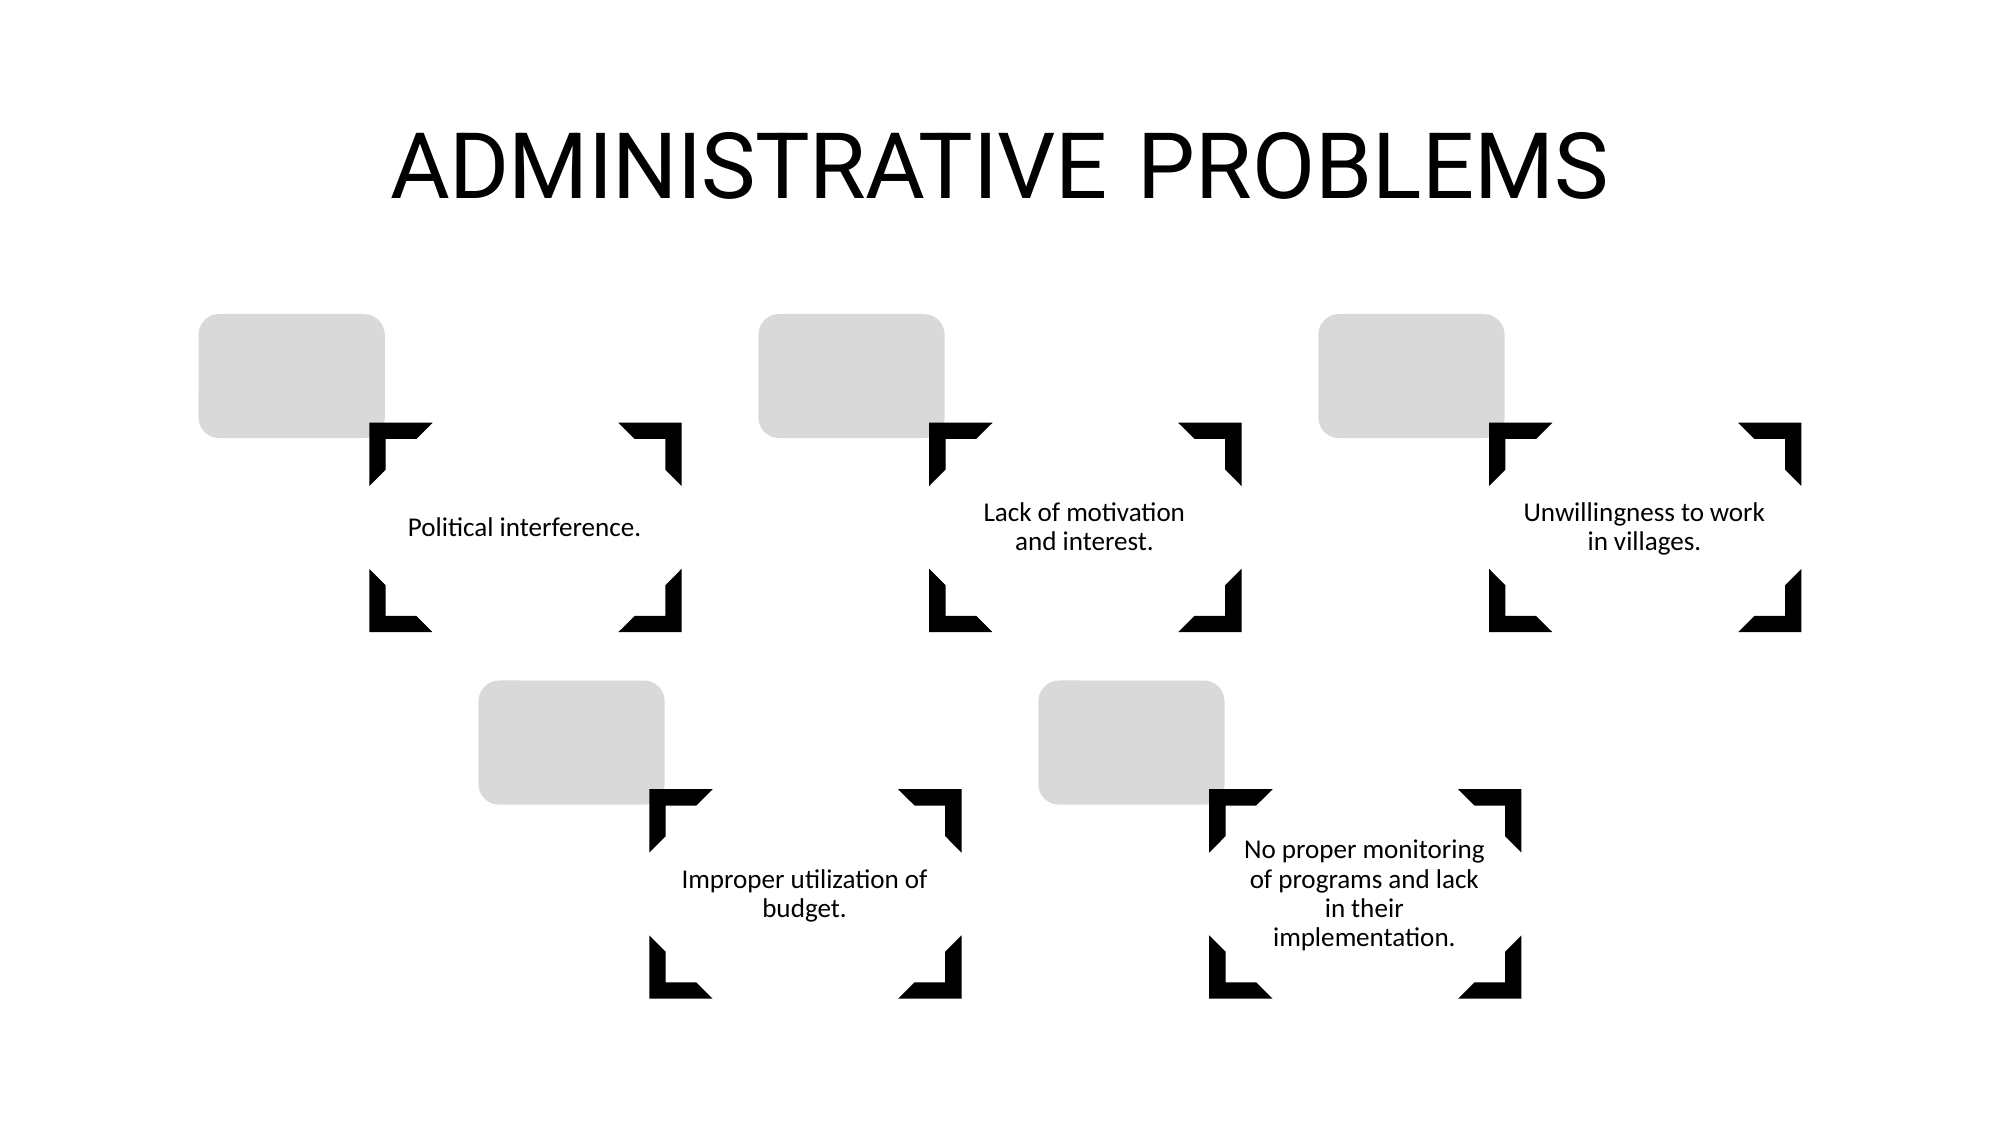

# ADMINISTRATIVE PROBLEMS
Political interference.
Lack of motivation and interest.
Unwillingness to work in villages.
Improper utilization of budget.
No proper monitoring of programs and lack in their implementation.